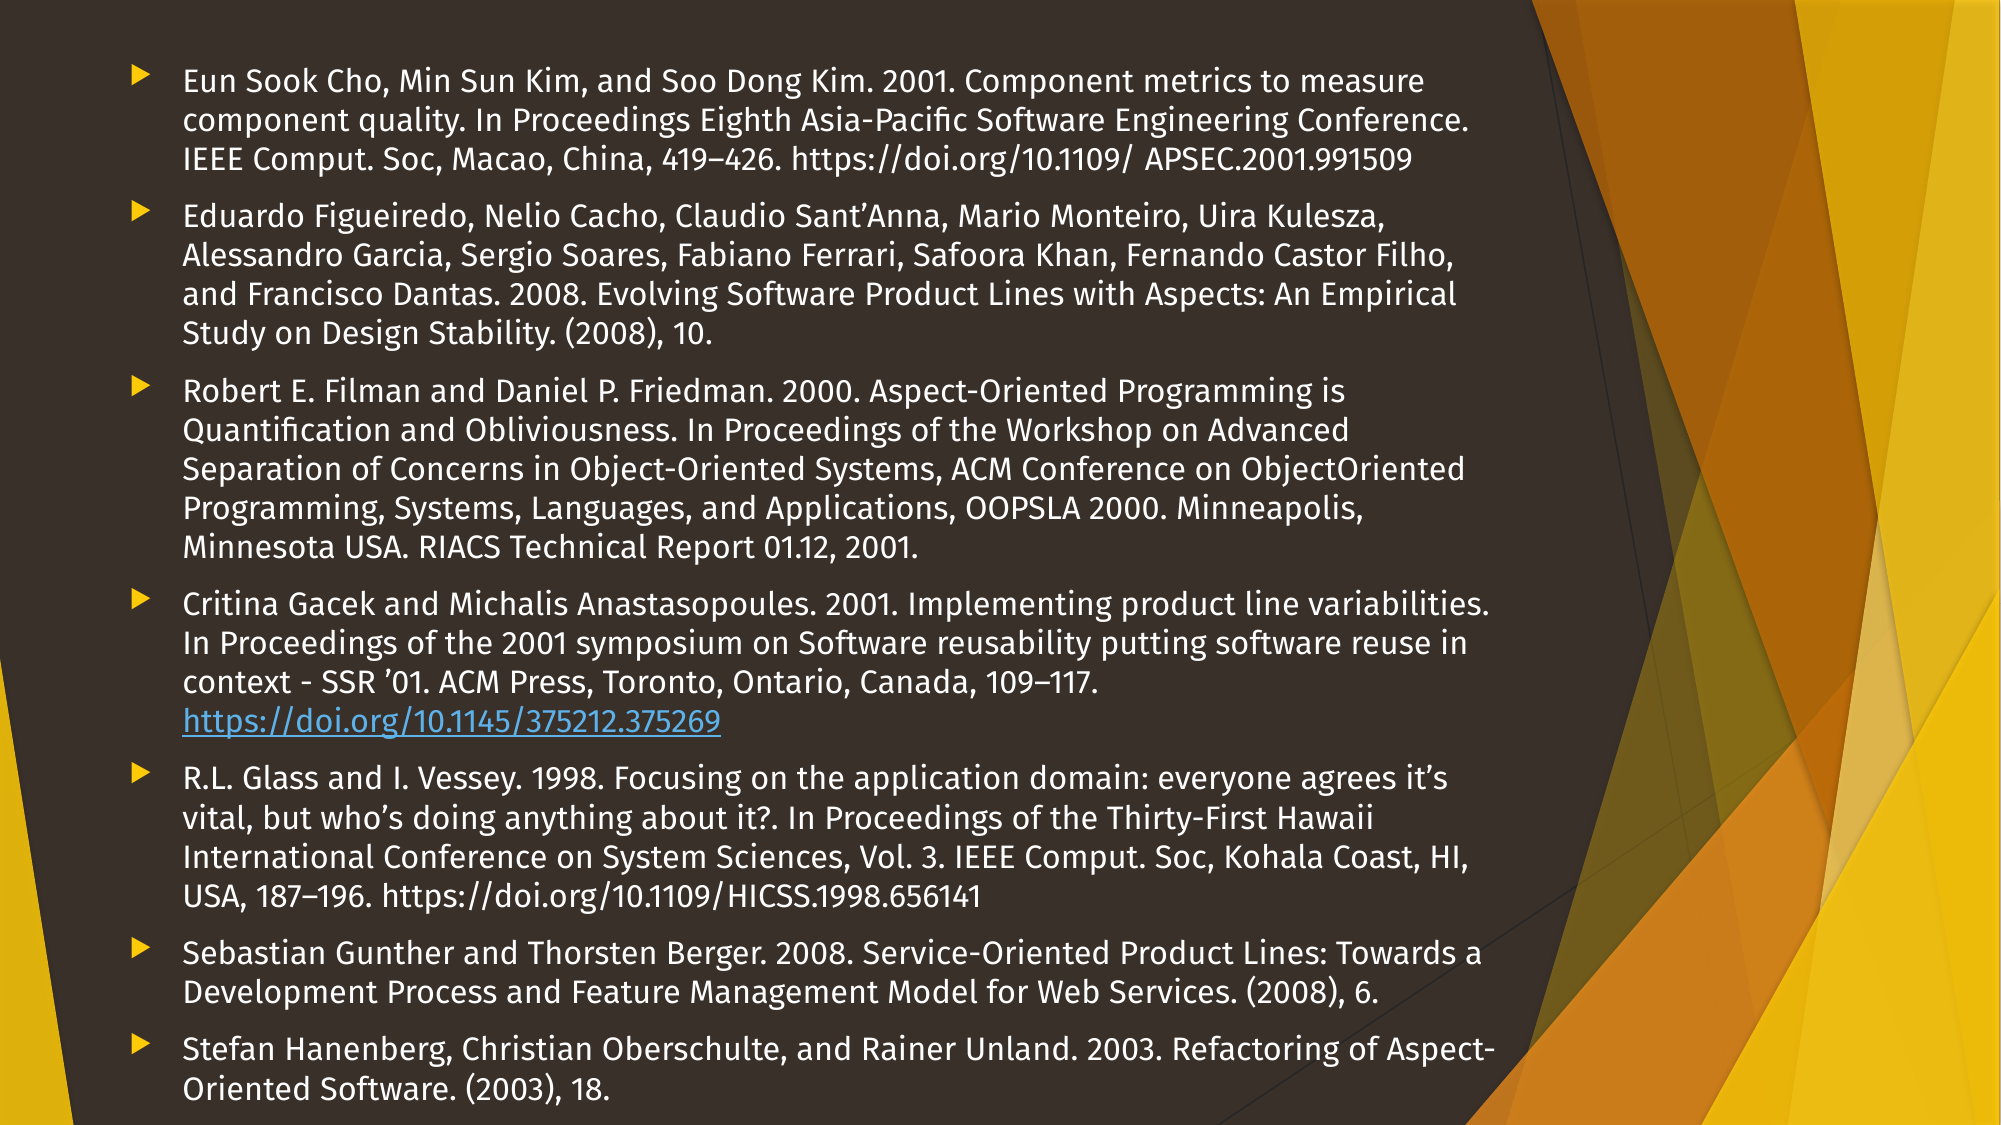

Eun Sook Cho, Min Sun Kim, and Soo Dong Kim. 2001. Component metrics to measure component quality. In Proceedings Eighth Asia-Pacific Software Engineering Conference. IEEE Comput. Soc, Macao, China, 419–426. https://doi.org/10.1109/ APSEC.2001.991509
Eduardo Figueiredo, Nelio Cacho, Claudio Sant’Anna, Mario Monteiro, Uira Kulesza, Alessandro Garcia, Sergio Soares, Fabiano Ferrari, Safoora Khan, Fernando Castor Filho, and Francisco Dantas. 2008. Evolving Software Product Lines with Aspects: An Empirical Study on Design Stability. (2008), 10.
Robert E. Filman and Daniel P. Friedman. 2000. Aspect-Oriented Programming is Quantification and Obliviousness. In Proceedings of the Workshop on Advanced Separation of Concerns in Object-Oriented Systems, ACM Conference on ObjectOriented Programming, Systems, Languages, and Applications, OOPSLA 2000. Minneapolis, Minnesota USA. RIACS Technical Report 01.12, 2001.
Critina Gacek and Michalis Anastasopoules. 2001. Implementing product line variabilities. In Proceedings of the 2001 symposium on Software reusability putting software reuse in context - SSR ’01. ACM Press, Toronto, Ontario, Canada, 109–117. https://doi.org/10.1145/375212.375269
R.L. Glass and I. Vessey. 1998. Focusing on the application domain: everyone agrees it’s vital, but who’s doing anything about it?. In Proceedings of the Thirty-First Hawaii International Conference on System Sciences, Vol. 3. IEEE Comput. Soc, Kohala Coast, HI, USA, 187–196. https://doi.org/10.1109/HICSS.1998.656141
Sebastian Gunther and Thorsten Berger. 2008. Service-Oriented Product Lines: Towards a Development Process and Feature Management Model for Web Services. (2008), 6.
Stefan Hanenberg, Christian Oberschulte, and Rainer Unland. 2003. Refactoring of Aspect-Oriented Software. (2003), 18.